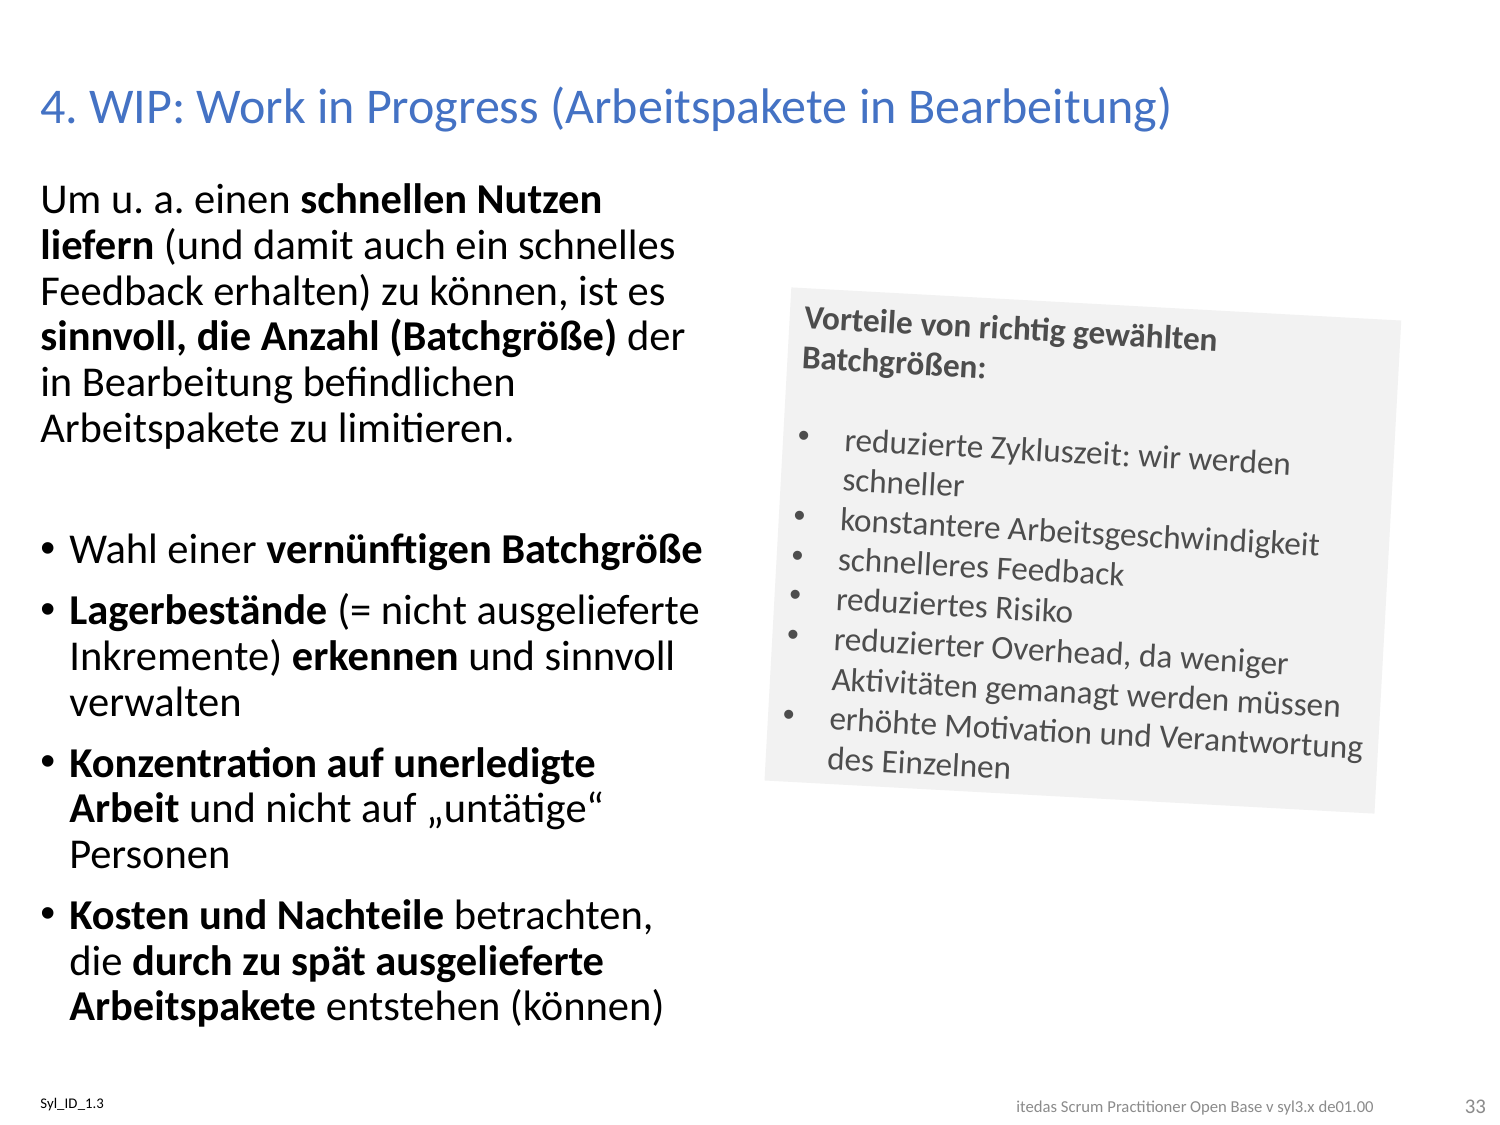

# 4. WIP: Work in Progress (Arbeitspakete in Bearbeitung)
Um u. a. einen schnellen Nutzen liefern (und damit auch ein schnelles Feedback erhalten) zu können, ist es sinnvoll, die Anzahl (Batchgröße) der in Bearbeitung befindlichen Arbeitspakete zu limitieren.

Wahl einer vernünftigen Batchgröße
Lagerbestände (= nicht ausgelieferte Inkremente) erkennen und sinnvoll verwalten
Konzentration auf unerledigte Arbeit und nicht auf „untätige“ Personen
Kosten und Nachteile betrachten, die durch zu spät ausgelieferte Arbeitspakete entstehen (können)
Vorteile von richtig gewählten Batchgrößen:

reduzierte Zykluszeit: wir werden schneller
konstantere Arbeitsgeschwindigkeit
schnelleres Feedback
reduziertes Risiko
reduzierter Overhead, da weniger Aktivitäten gemanagt werden müssen
erhöhte Motivation und Verantwortung des Einzelnen
33
Syl_ID_1.3
itedas Scrum Practitioner Open Base v syl3.x de01.00